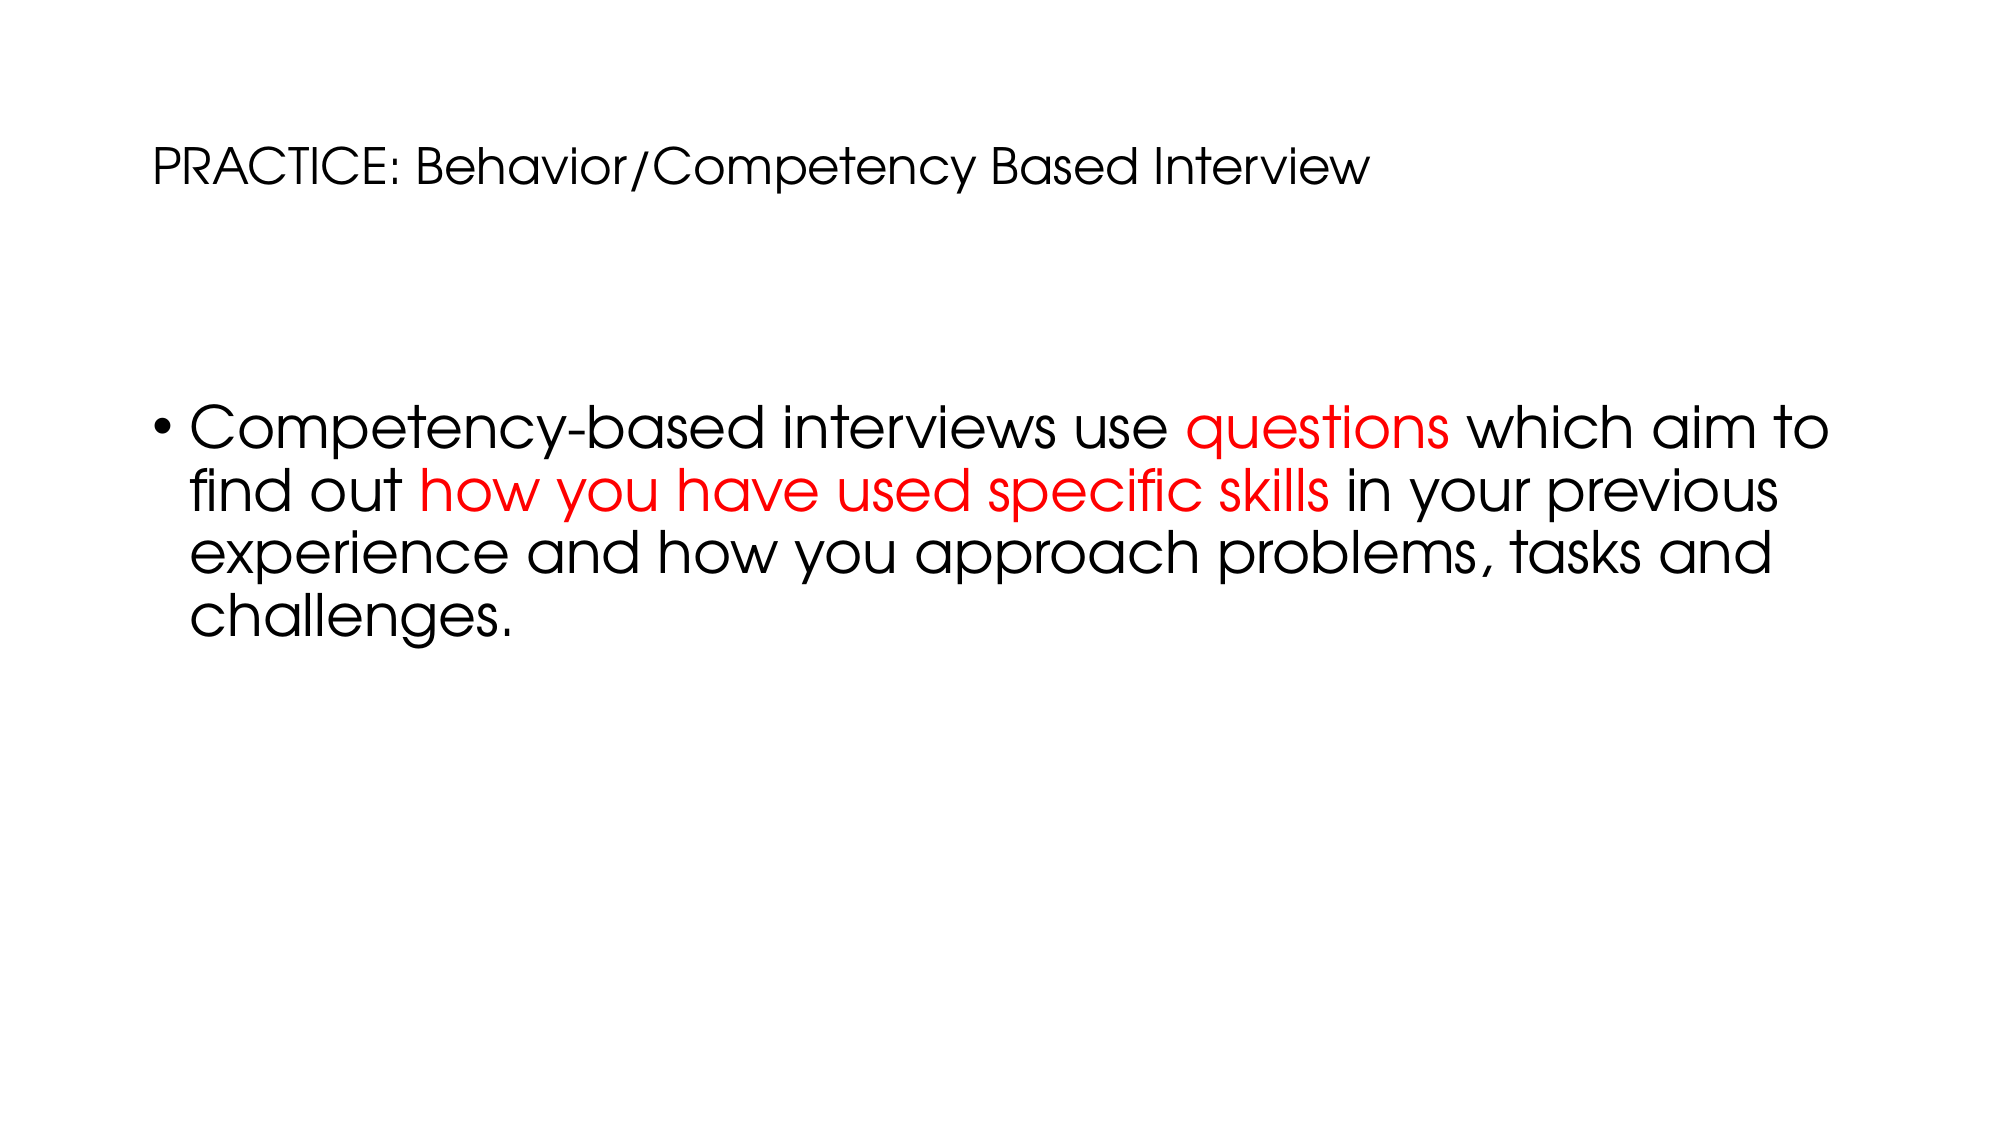

# PRACTICE: Behavior/Competency Based Interview

Competency-based interviews use questions which aim to find out how you have used specific skills in your previous experience and how you approach problems, tasks and challenges.